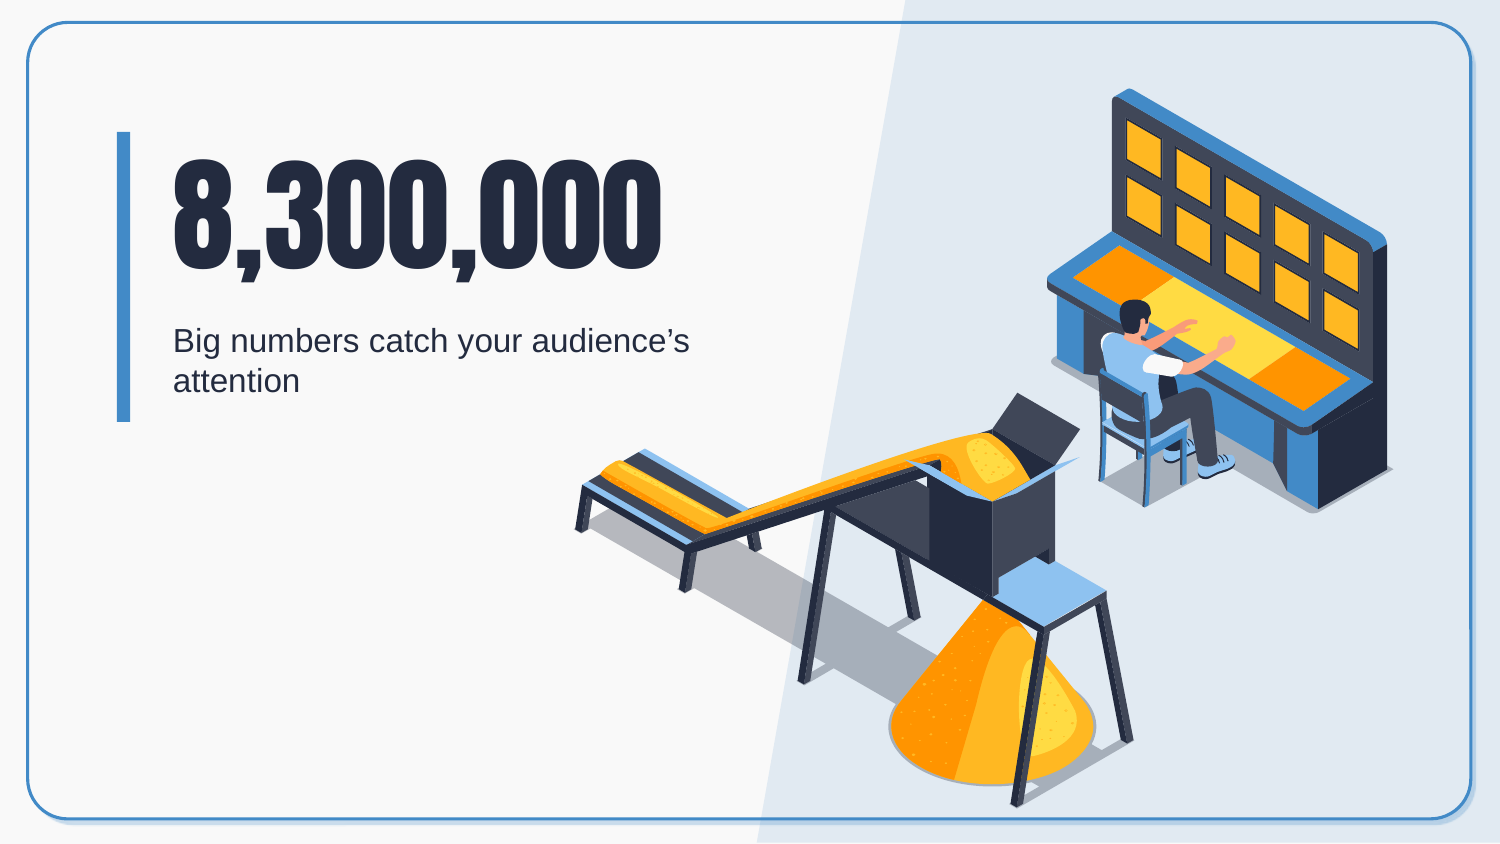

# 8,300,000

Big numbers catch your audience’s attention